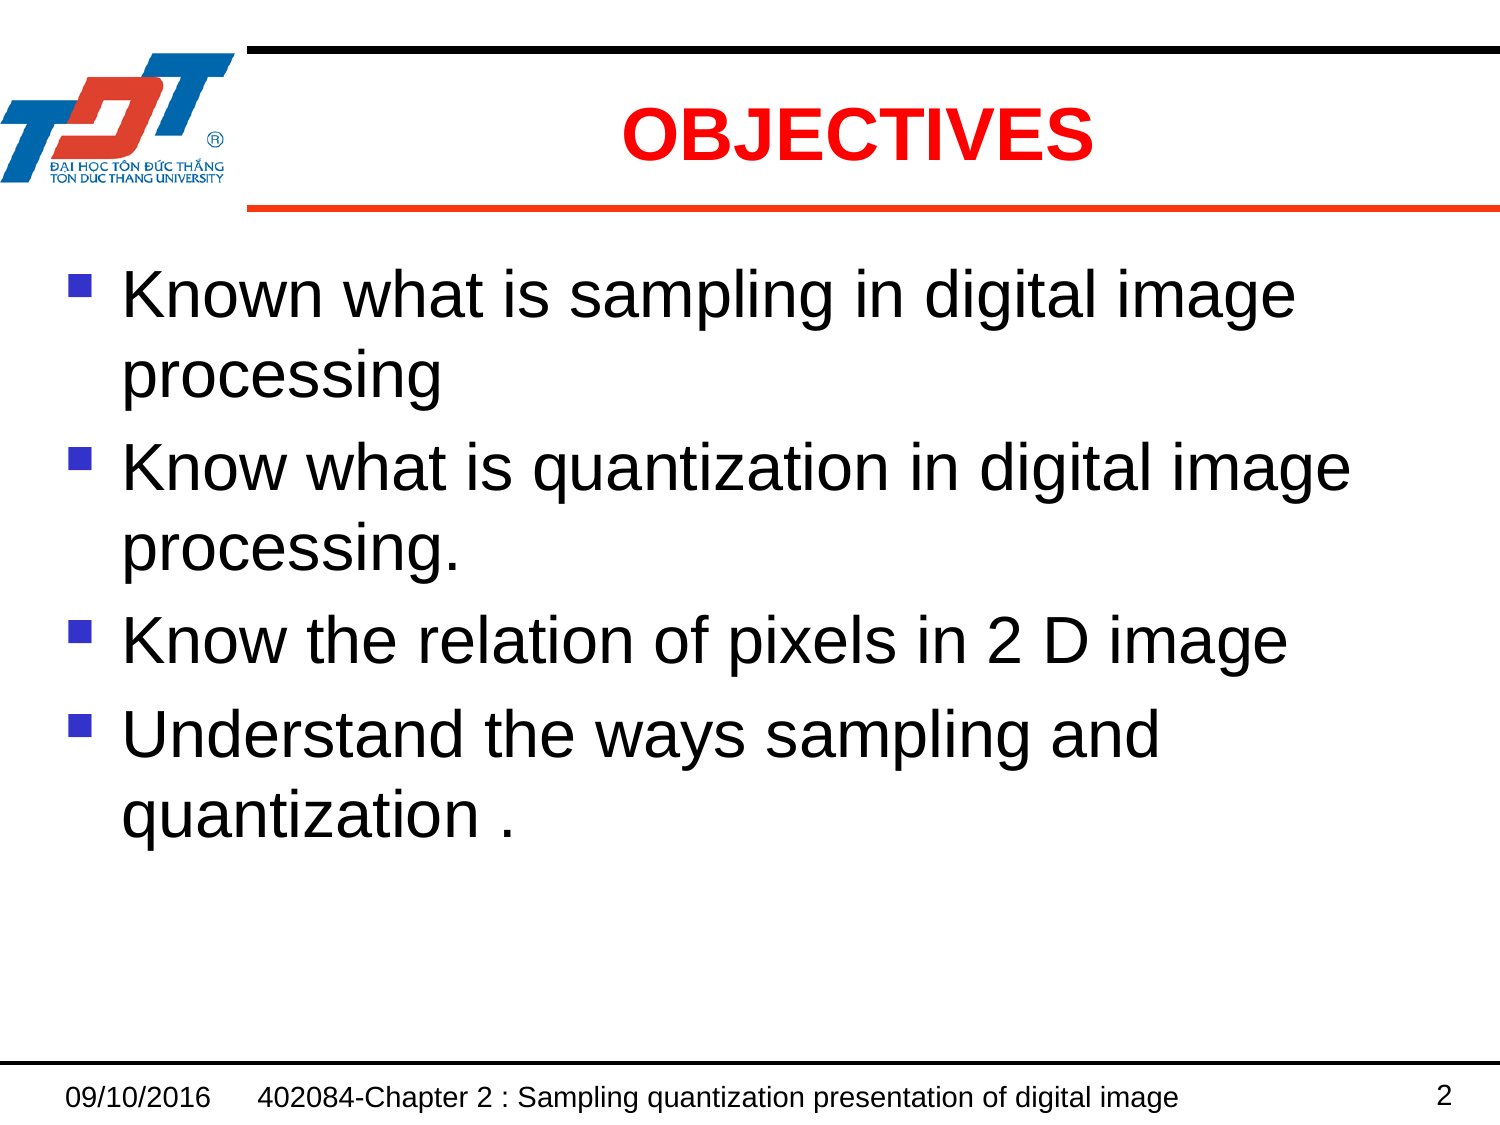

# OBJECTIVES

Known what is sampling in digital image processing
Know what is quantization in digital image processing.
Know the relation of pixels in 2 D image
Understand the ways sampling and quantization .

2
09/10/2016
402084-Chapter 2 : Sampling quantization presentation of digital image